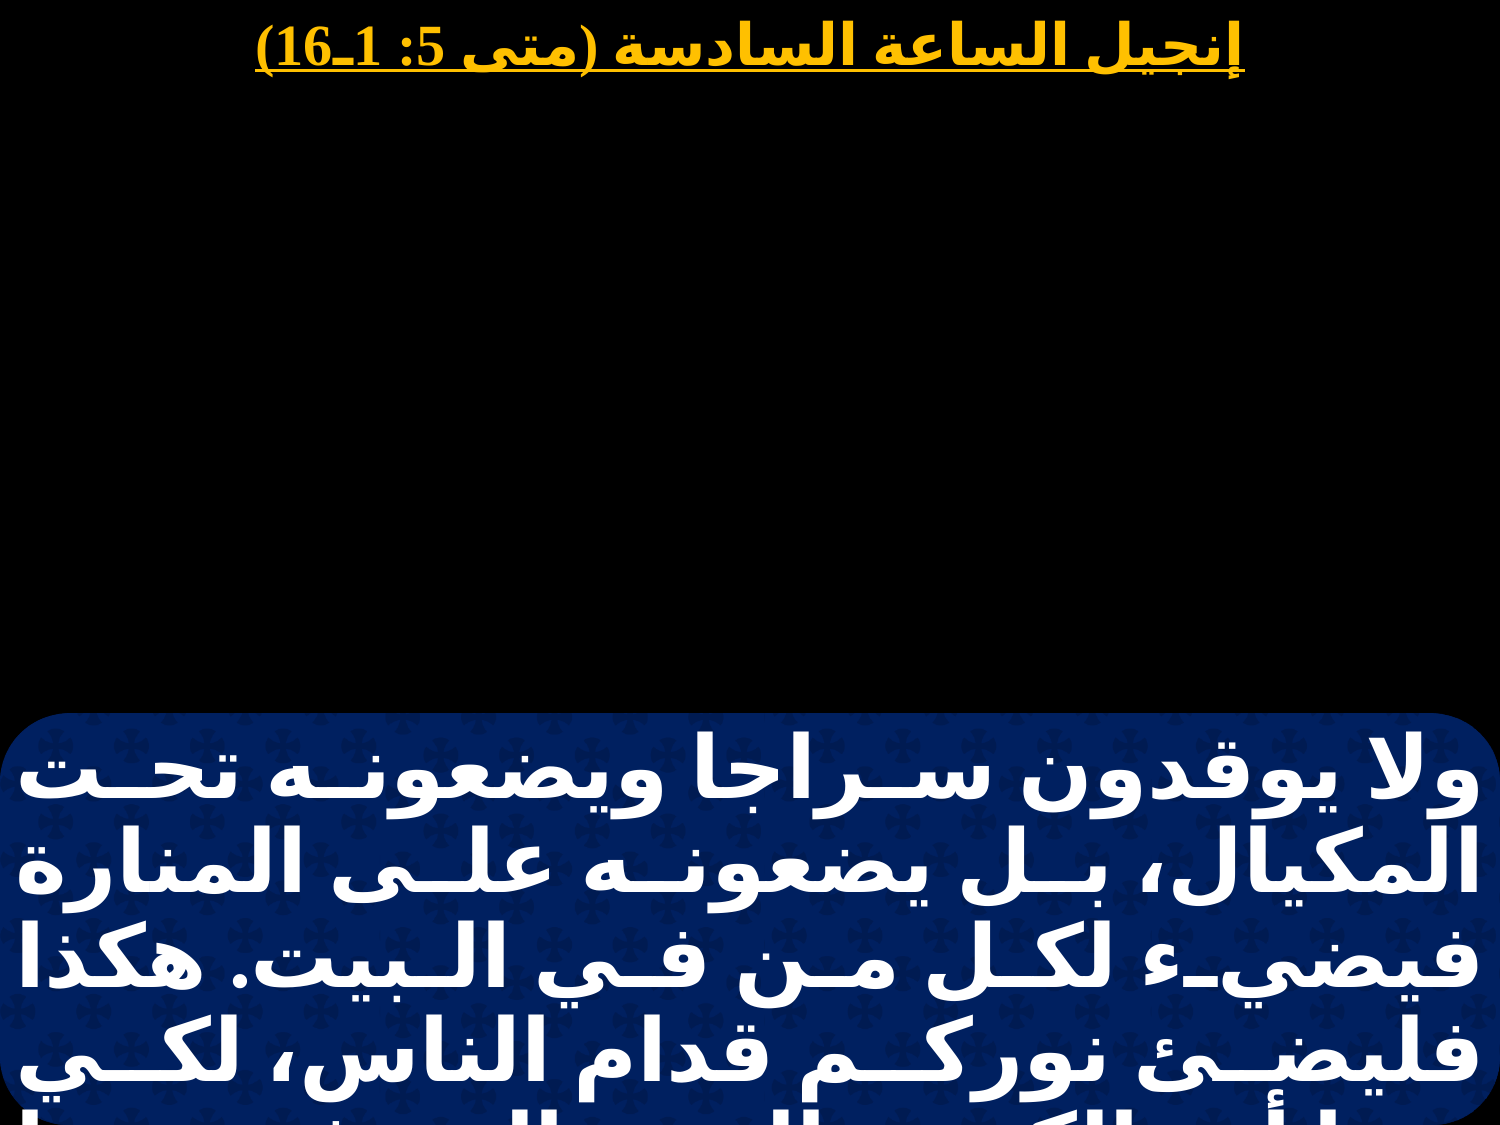

ولا يوقدون سراجا ويضعونه تحت المكيال، بل يضعونه على المنارة فيضيء لكل من في البيت. هكذا فليضئ نوركم قدام الناس، لكي يروا أعمالكم الصالحة فيمجدوا أباكم الذي في السموات. والمجد للـه دائما